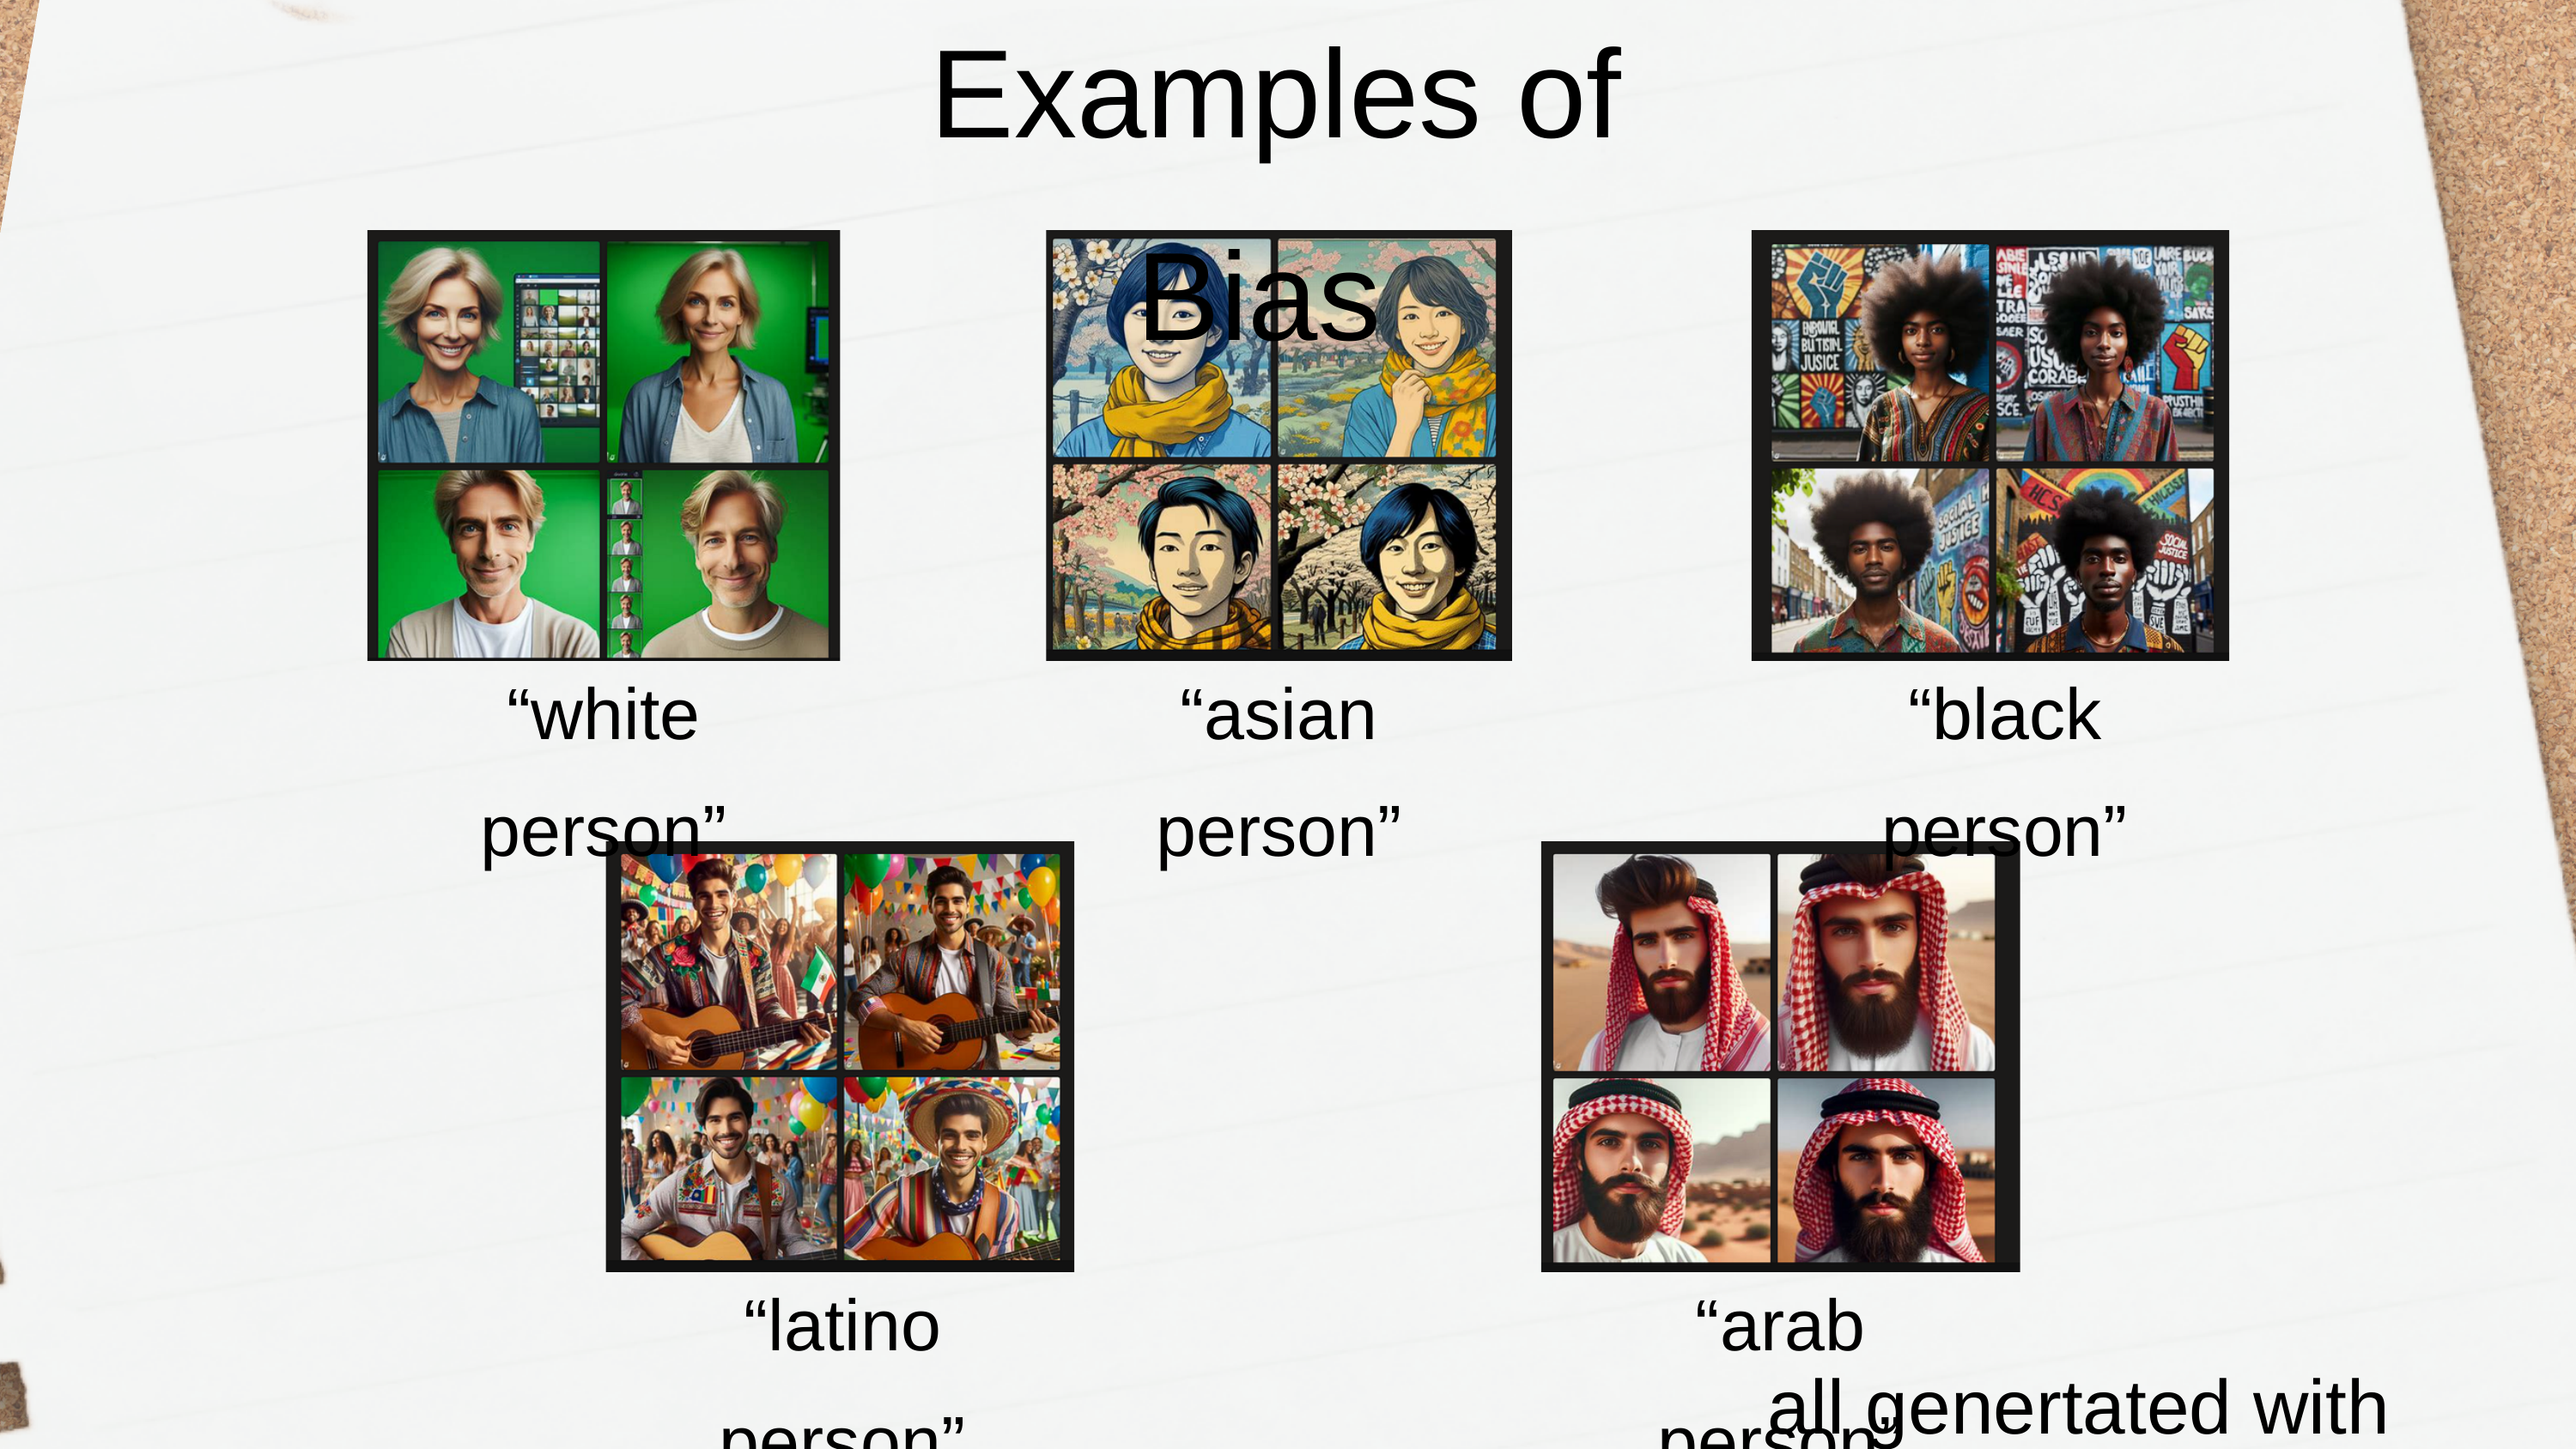

Examples of Bias

“white person”
“asian person”
“black person”

“latino person”
“arab person”
all genertated with Bing AI